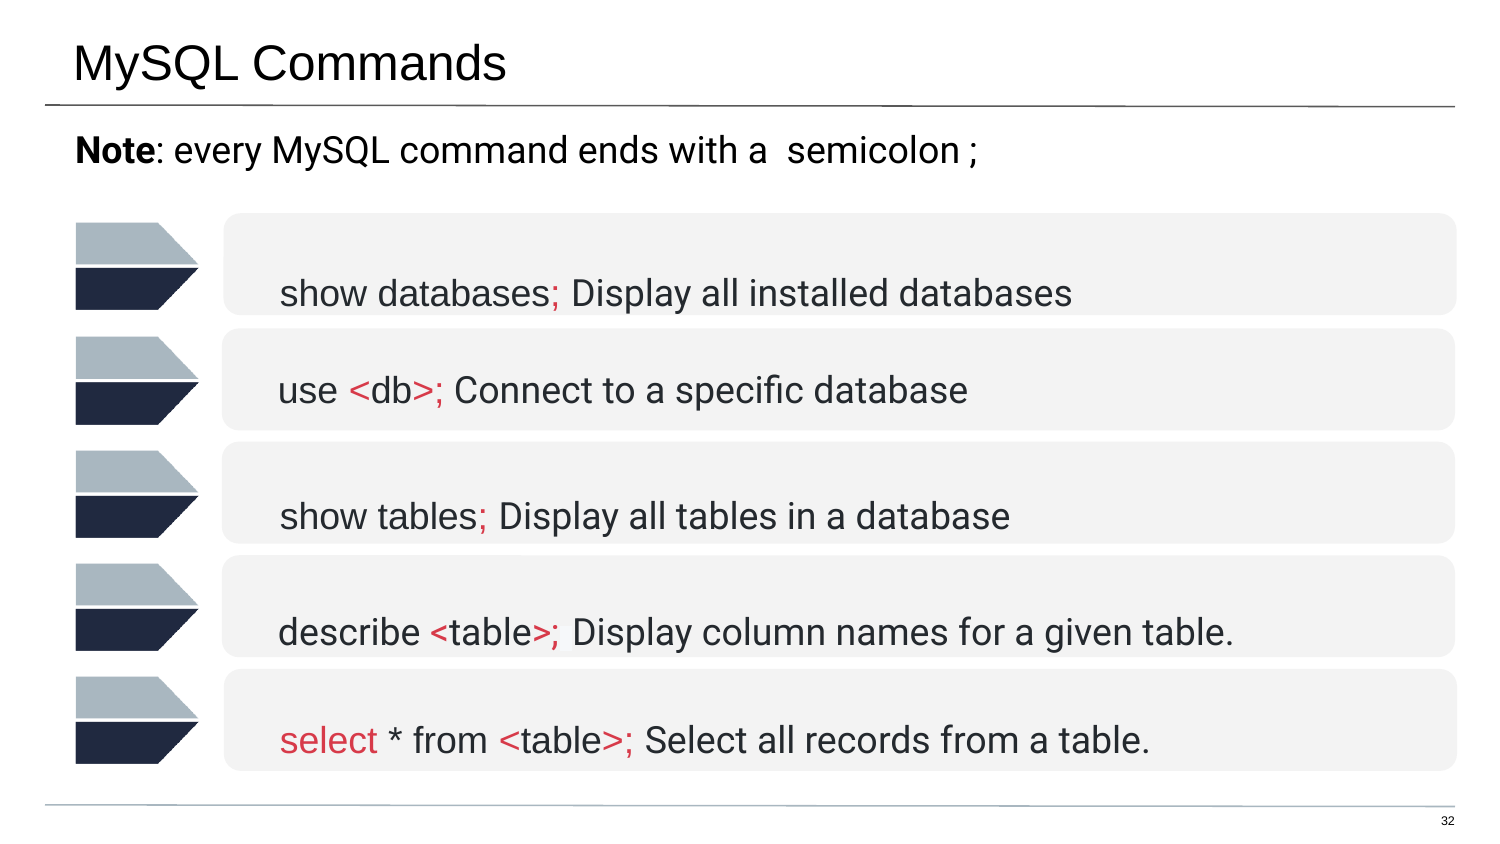

# MySQL Commands
Note: every MySQL command ends with a  semicolon ;
show databases; Display all installed databases
use <db>; Connect to a specific database
show tables; Display all tables in a database
describe <table>; Display column names for a given table.
select * from <table>; Select all records from a table.

32